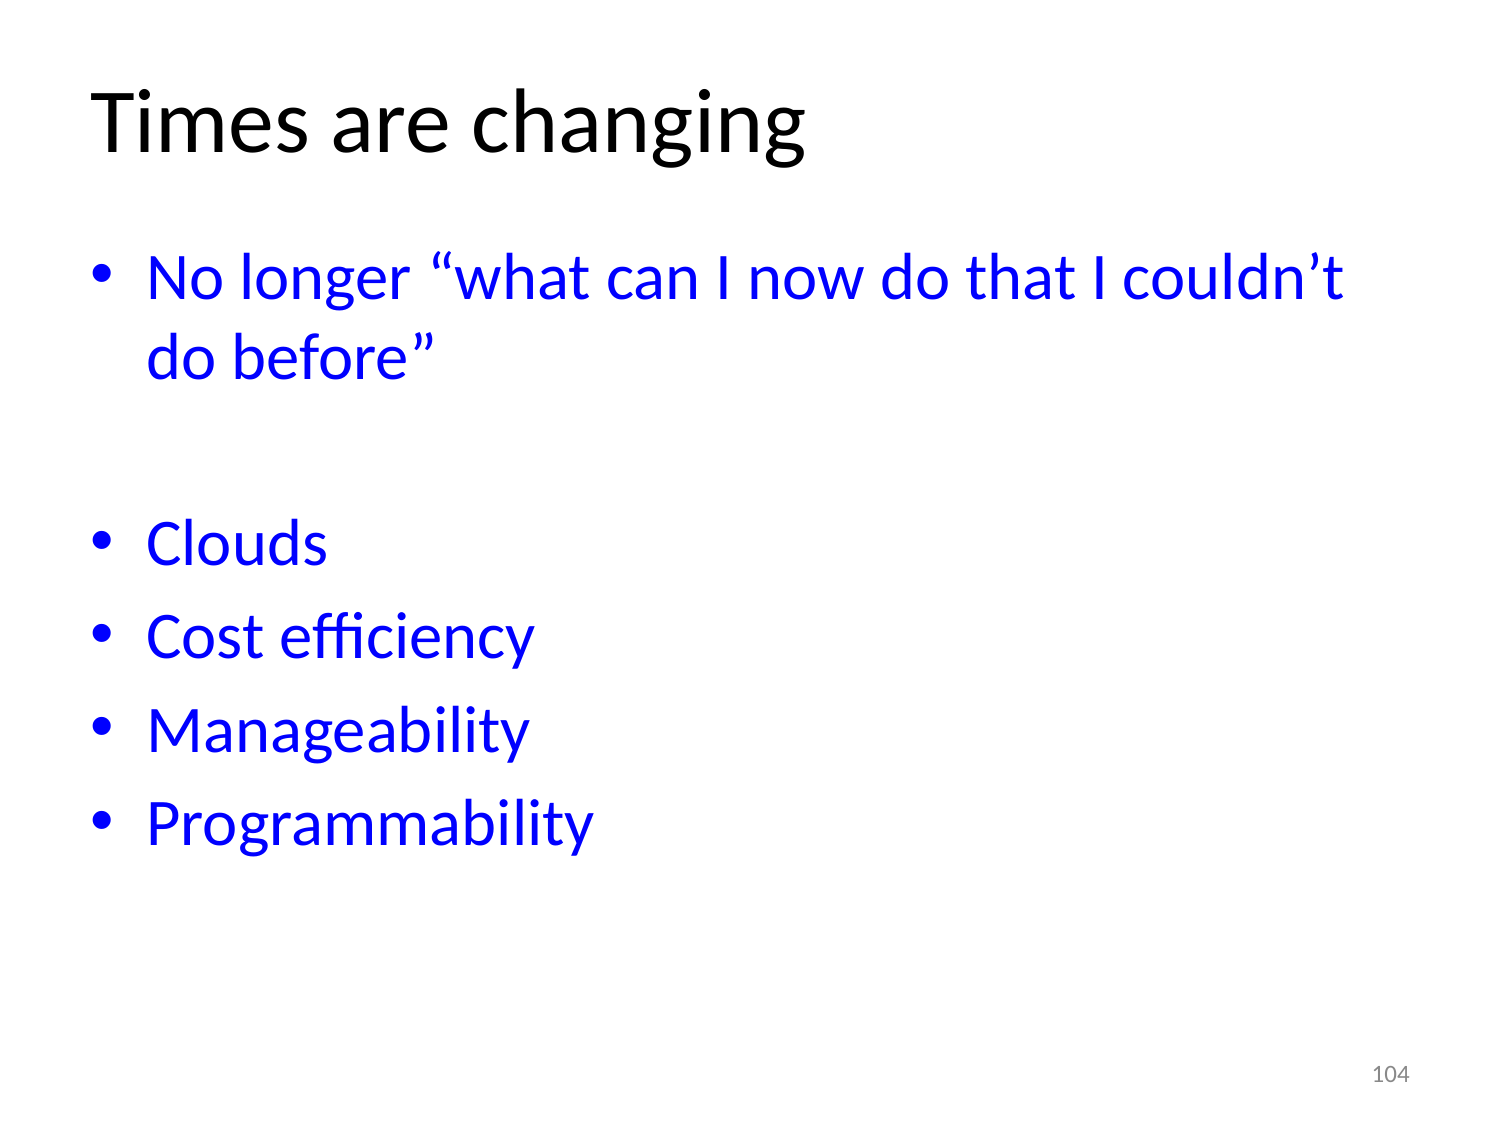

# Times are changing
No longer “what can I now do that I couldn’t do before”

Clouds
Cost efficiency
Manageability
Programmability
104